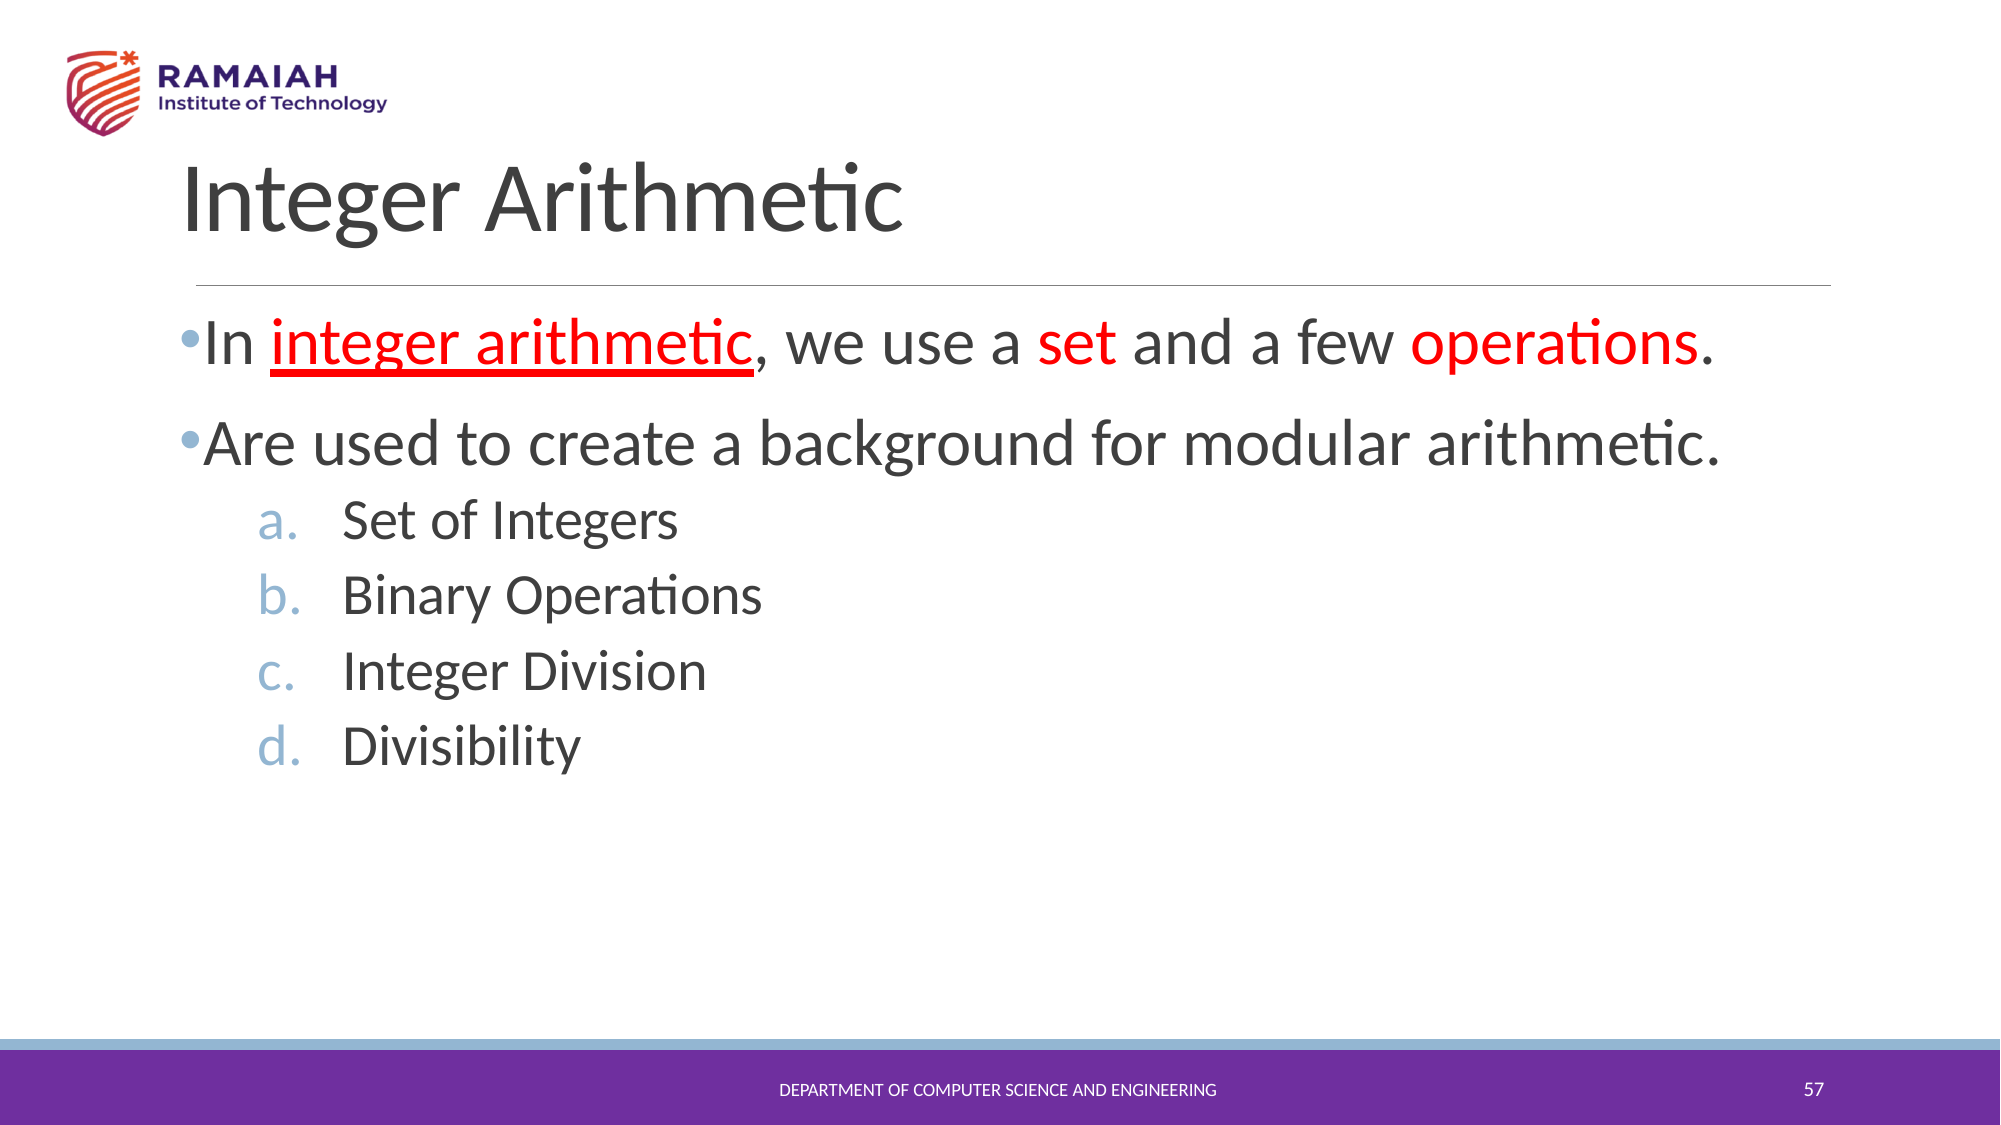

# Integer Arithmetic
In integer arithmetic, we use a set and a few operations.
Are used to create a background for modular arithmetic.
Set of Integers
Binary Operations
Integer Division
Divisibility
57
DEPARTMENT OF COMPUTER SCIENCE AND ENGINEERING